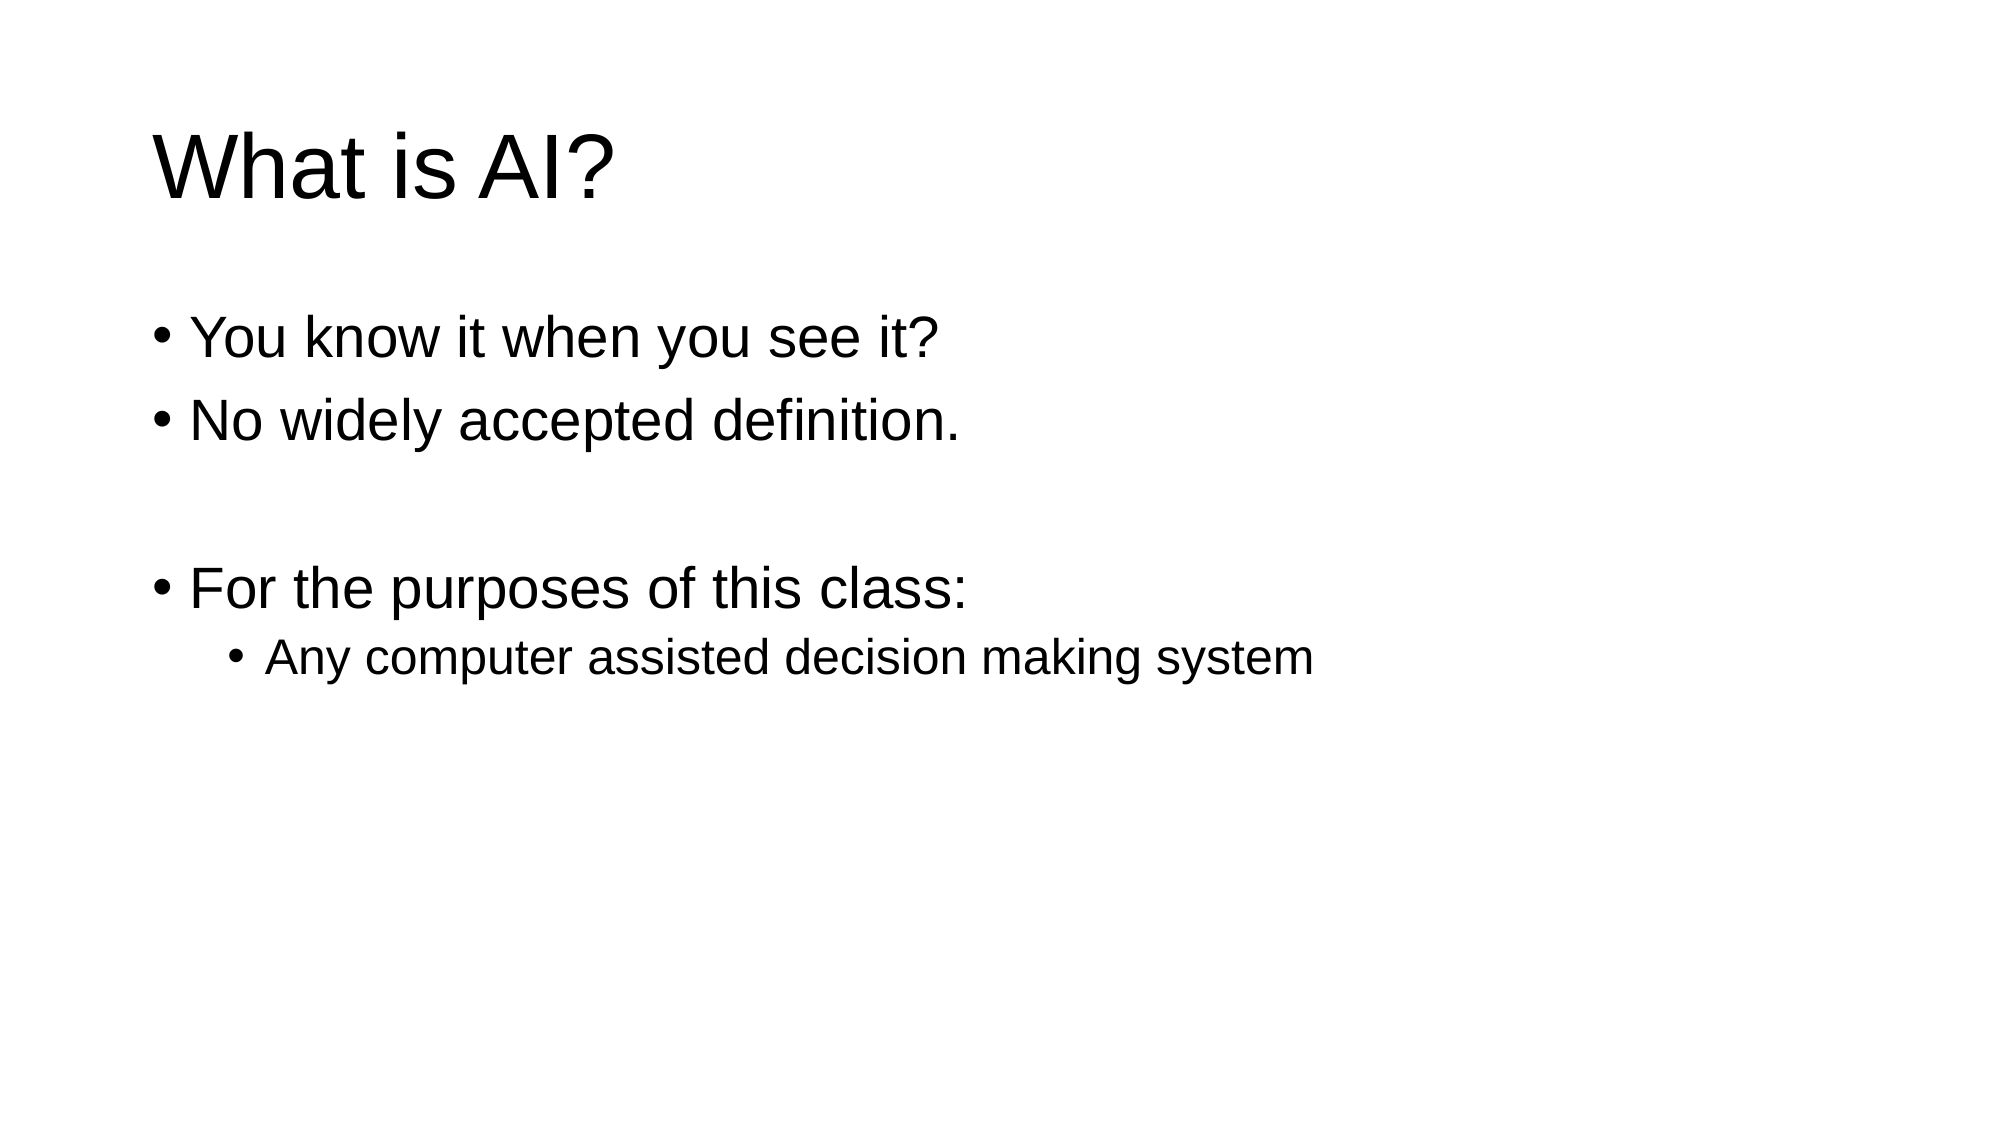

# What is AI?
You know it when you see it?
No widely accepted definition.

For the purposes of this class:
Any computer assisted decision making system